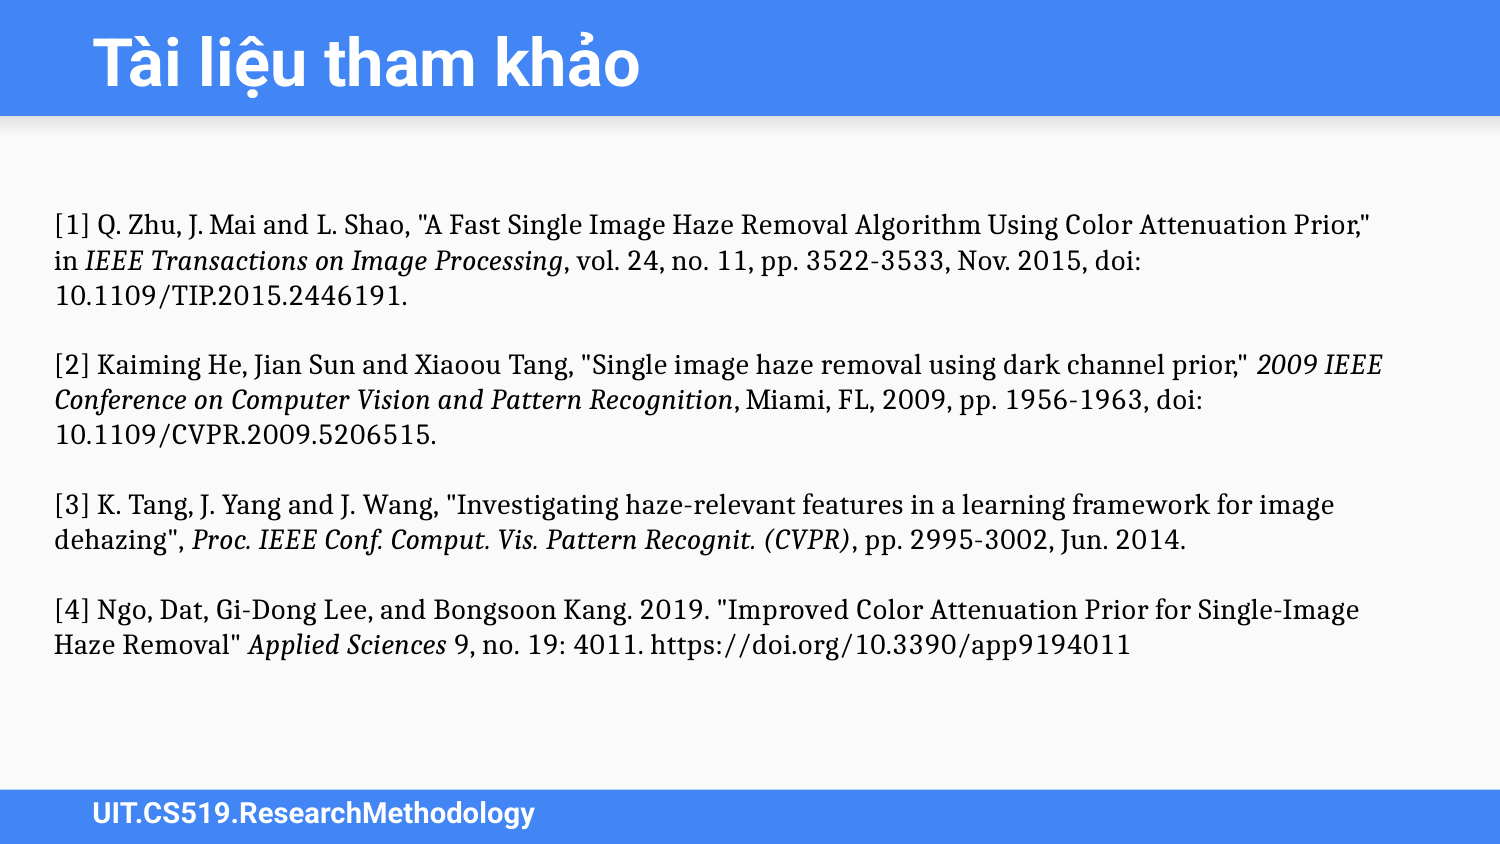

# Tài liệu tham khảo
[1] Q. Zhu, J. Mai and L. Shao, "A Fast Single Image Haze Removal Algorithm Using Color Attenuation Prior," in IEEE Transactions on Image Processing, vol. 24, no. 11, pp. 3522-3533, Nov. 2015, doi: 10.1109/TIP.2015.2446191.

[2] Kaiming He, Jian Sun and Xiaoou Tang, "Single image haze removal using dark channel prior," 2009 IEEE Conference on Computer Vision and Pattern Recognition, Miami, FL, 2009, pp. 1956-1963, doi: 10.1109/CVPR.2009.5206515.

[3] K. Tang, J. Yang and J. Wang, "Investigating haze-relevant features in a learning framework for image dehazing", Proc. IEEE Conf. Comput. Vis. Pattern Recognit. (CVPR), pp. 2995-3002, Jun. 2014.

[4] Ngo, Dat, Gi-Dong Lee, and Bongsoon Kang. 2019. "Improved Color Attenuation Prior for Single-Image Haze Removal" Applied Sciences 9, no. 19: 4011. https://doi.org/10.3390/app9194011